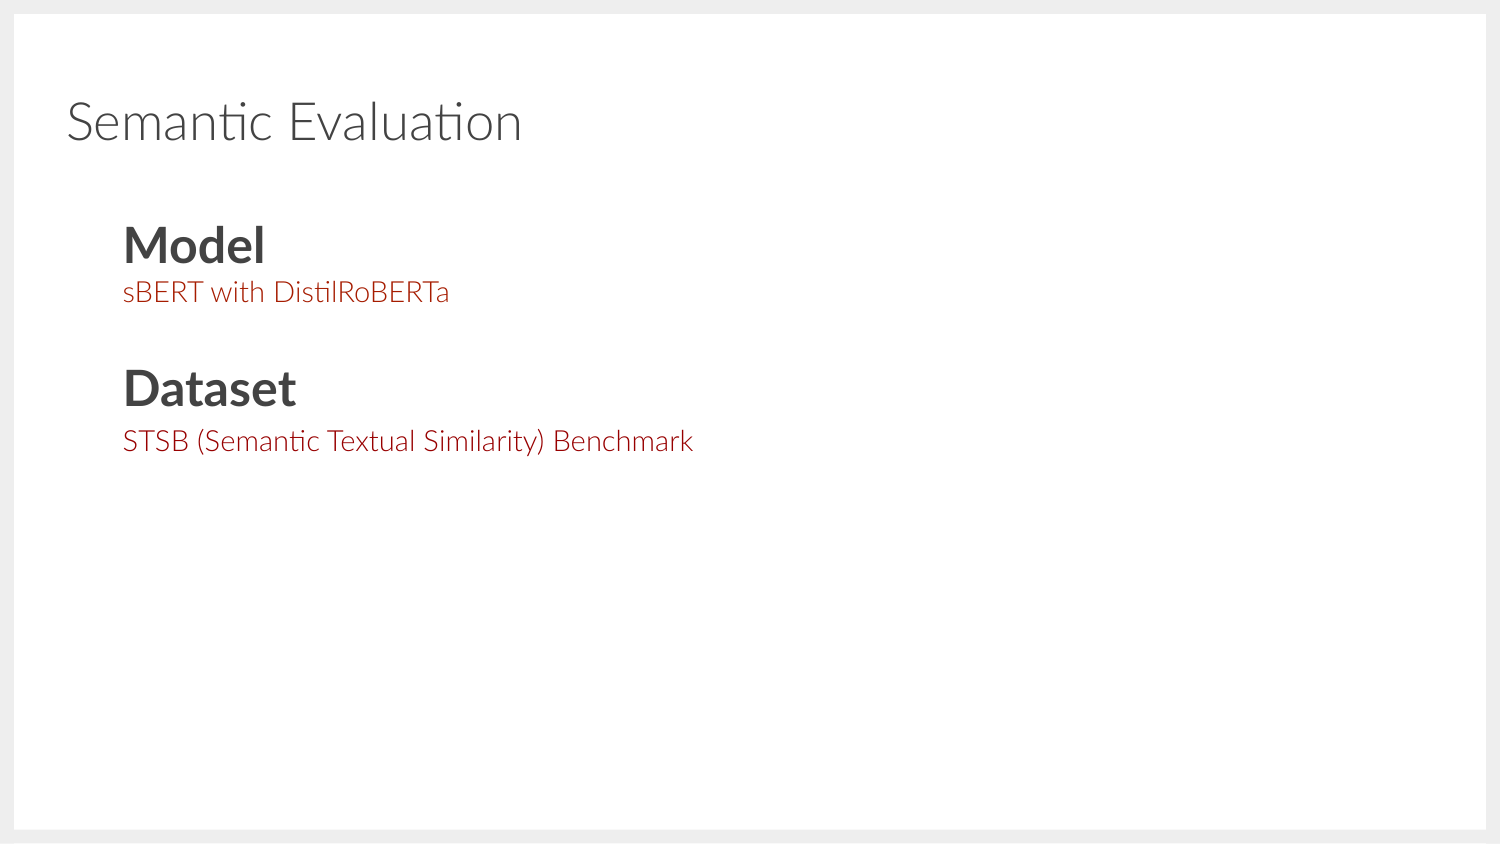

# Semantic Evaluation
Model
sBERT with DistilRoBERTa

Dataset
STSB (Semantic Textual Similarity) Benchmark